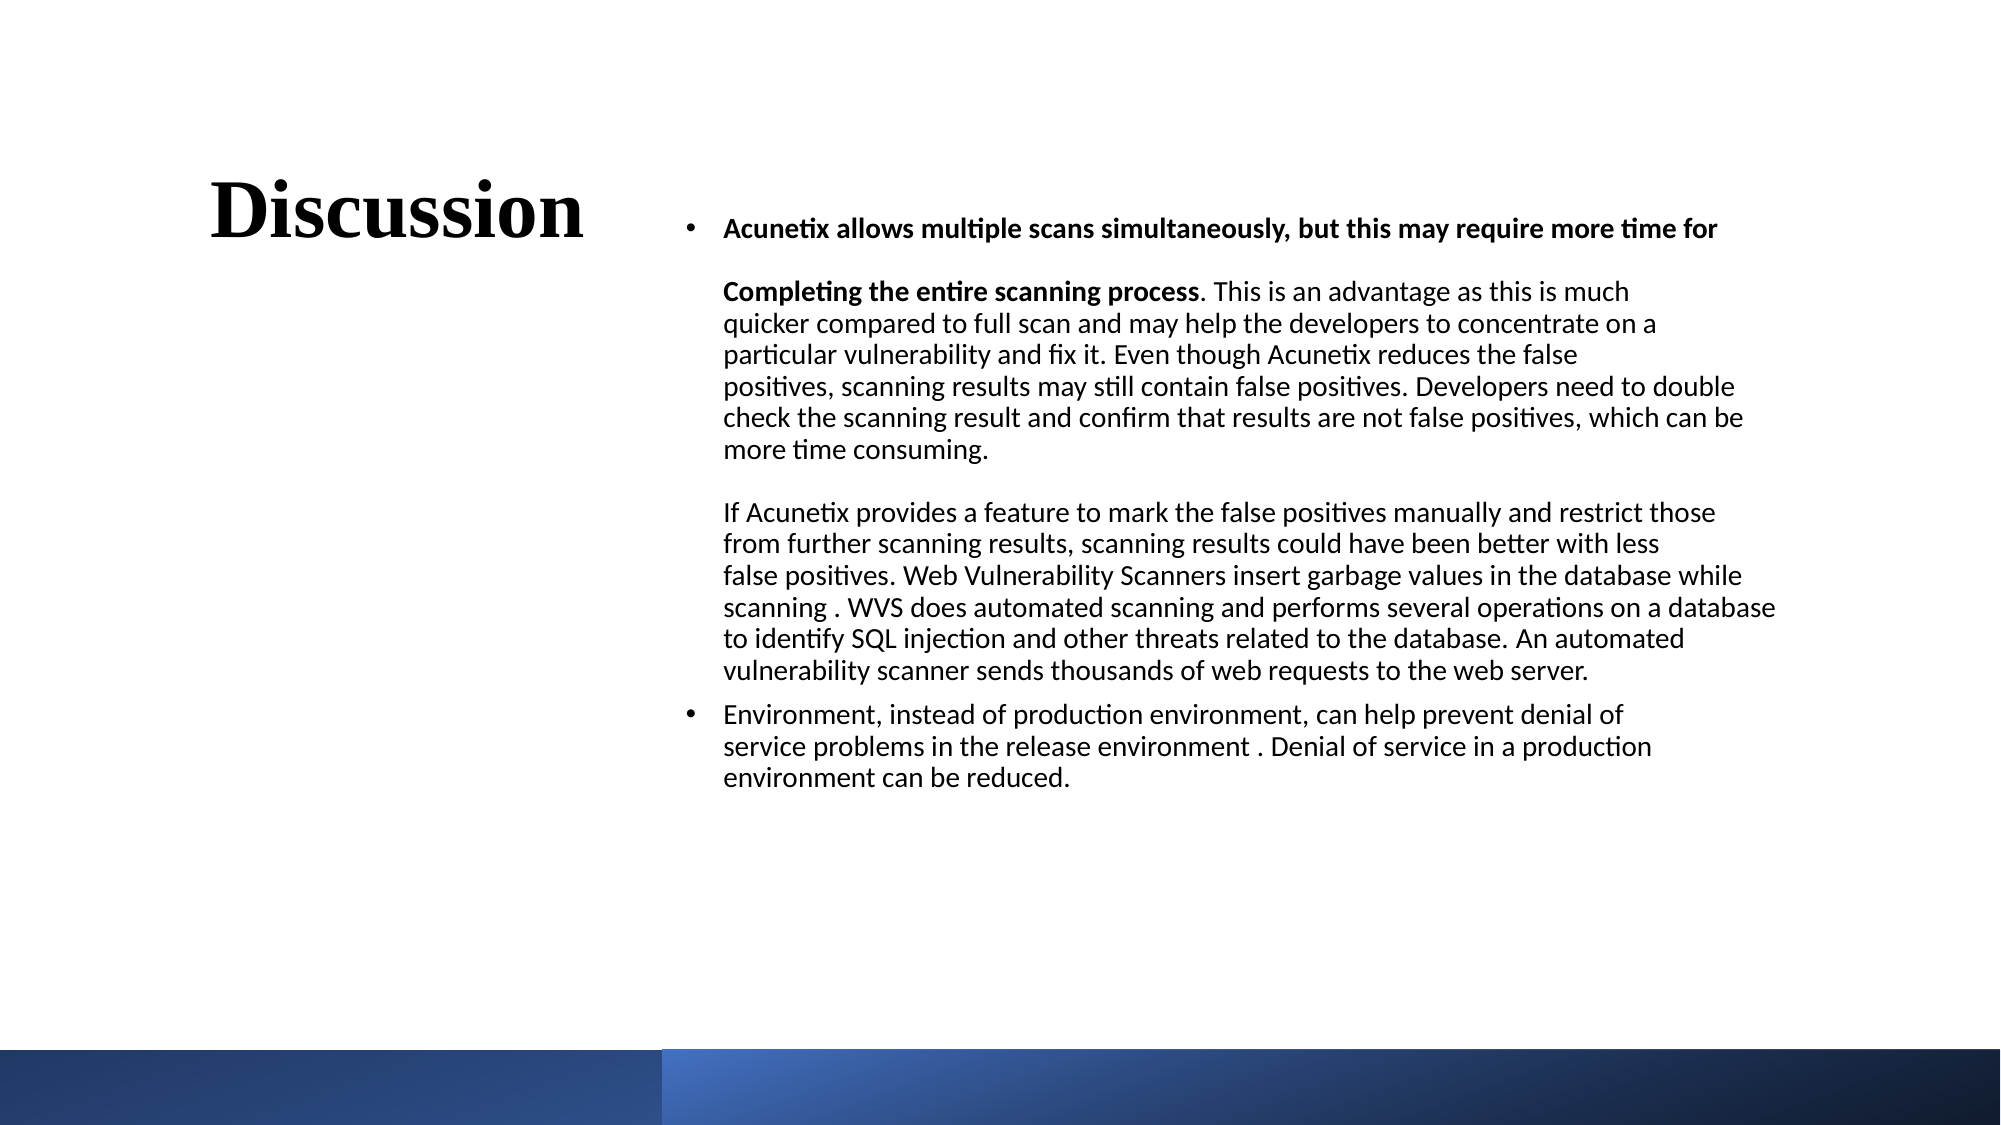

# Discussion

Acunetix allows multiple scans simultaneously, but this may require more time for 
Completing the entire scanning process. This is an advantage as this is much quicker compared to full scan and may help the developers to concentrate on a particular vulnerability and fix it. Even though Acunetix reduces the false positives, scanning results may still contain false positives. Developers need to double check the scanning result and confirm that results are not false positives, which can be more time consuming.
If Acunetix provides a feature to mark the false positives manually and restrict those from further scanning results, scanning results could have been better with less false positives. Web Vulnerability Scanners insert garbage values in the database while scanning . WVS does automated scanning and performs several operations on a database to identify SQL injection and other threats related to the database. An automated vulnerability scanner sends thousands of web requests to the web server.
Environment, instead of production environment, can help prevent denial of service problems in the release environment . Denial of service in a production environment can be reduced.